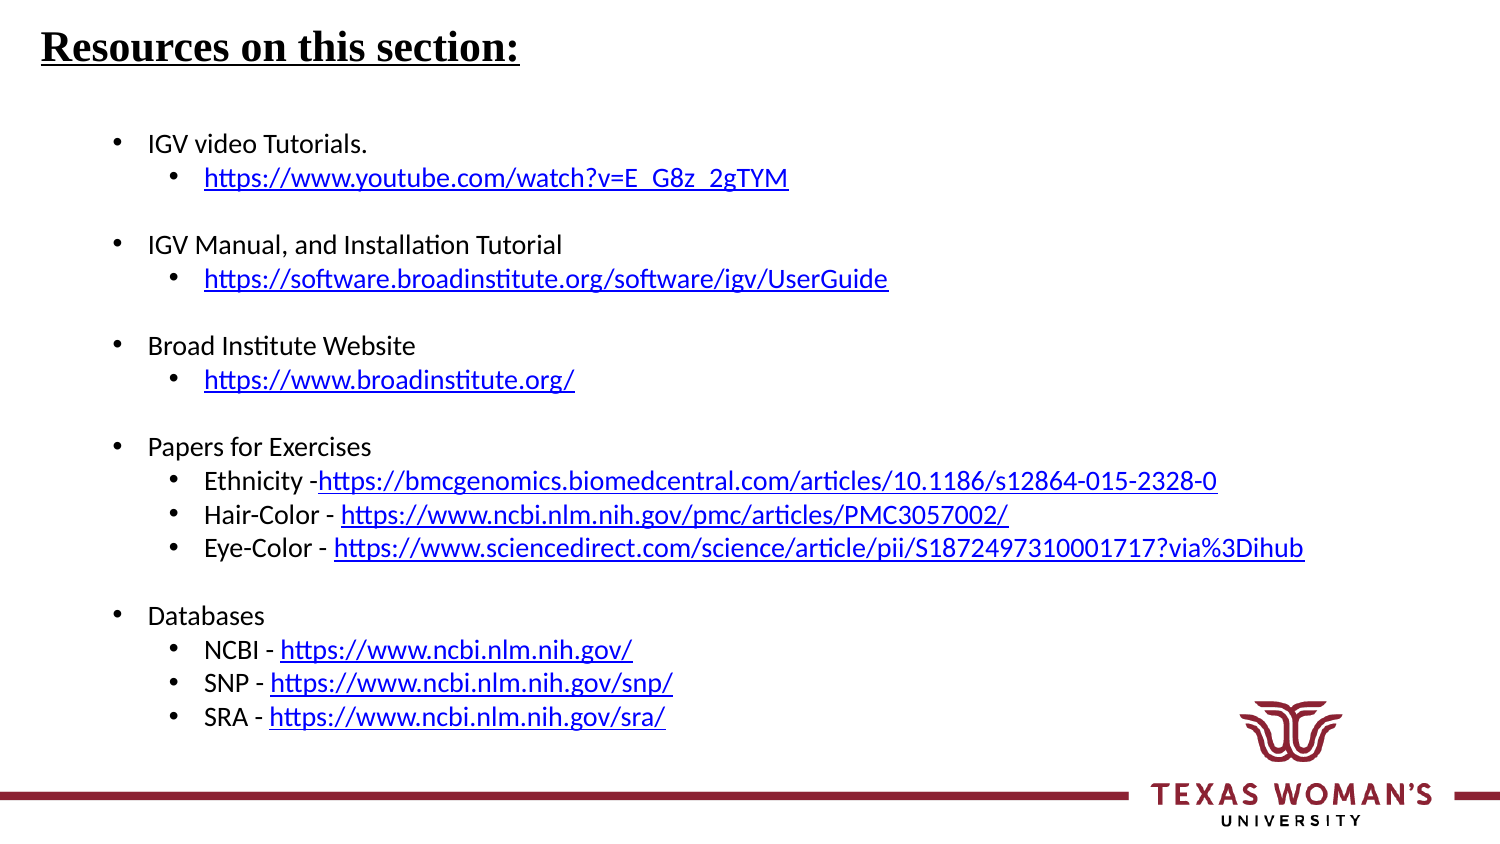

Resources on this section:
IGV video Tutorials.
https://www.youtube.com/watch?v=E_G8z_2gTYM

IGV Manual, and Installation Tutorial
https://software.broadinstitute.org/software/igv/UserGuide

Broad Institute Website
https://www.broadinstitute.org/

Papers for Exercises
Ethnicity -https://bmcgenomics.biomedcentral.com/articles/10.1186/s12864-015-2328-0
Hair-Color - https://www.ncbi.nlm.nih.gov/pmc/articles/PMC3057002/
Eye-Color - https://www.sciencedirect.com/science/article/pii/S1872497310001717?via%3Dihub

Databases
NCBI - https://www.ncbi.nlm.nih.gov/
SNP - https://www.ncbi.nlm.nih.gov/snp/
SRA - https://www.ncbi.nlm.nih.gov/sra/